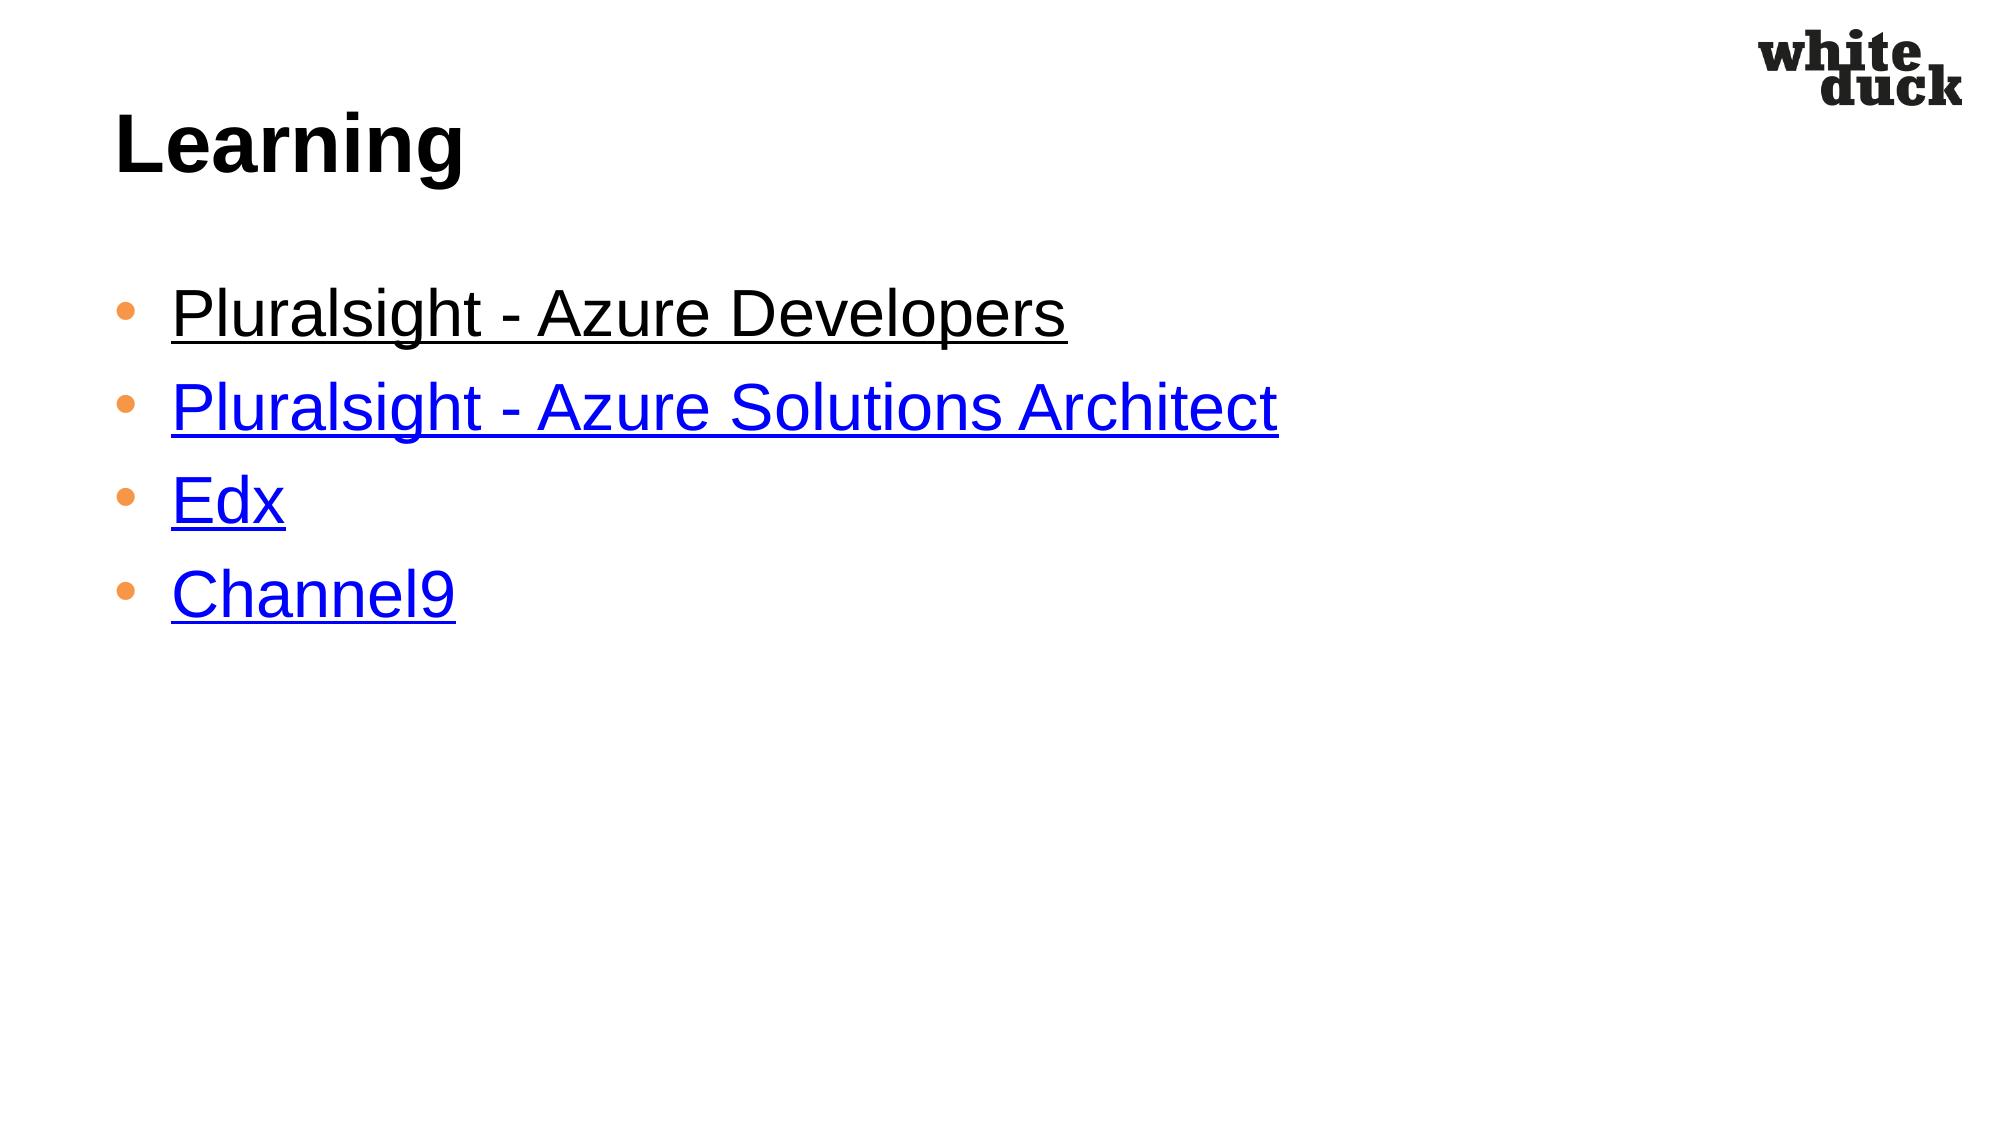

# Learning
Pluralsight - Azure Developers
Pluralsight - Azure Solutions Architect
Edx
Channel9